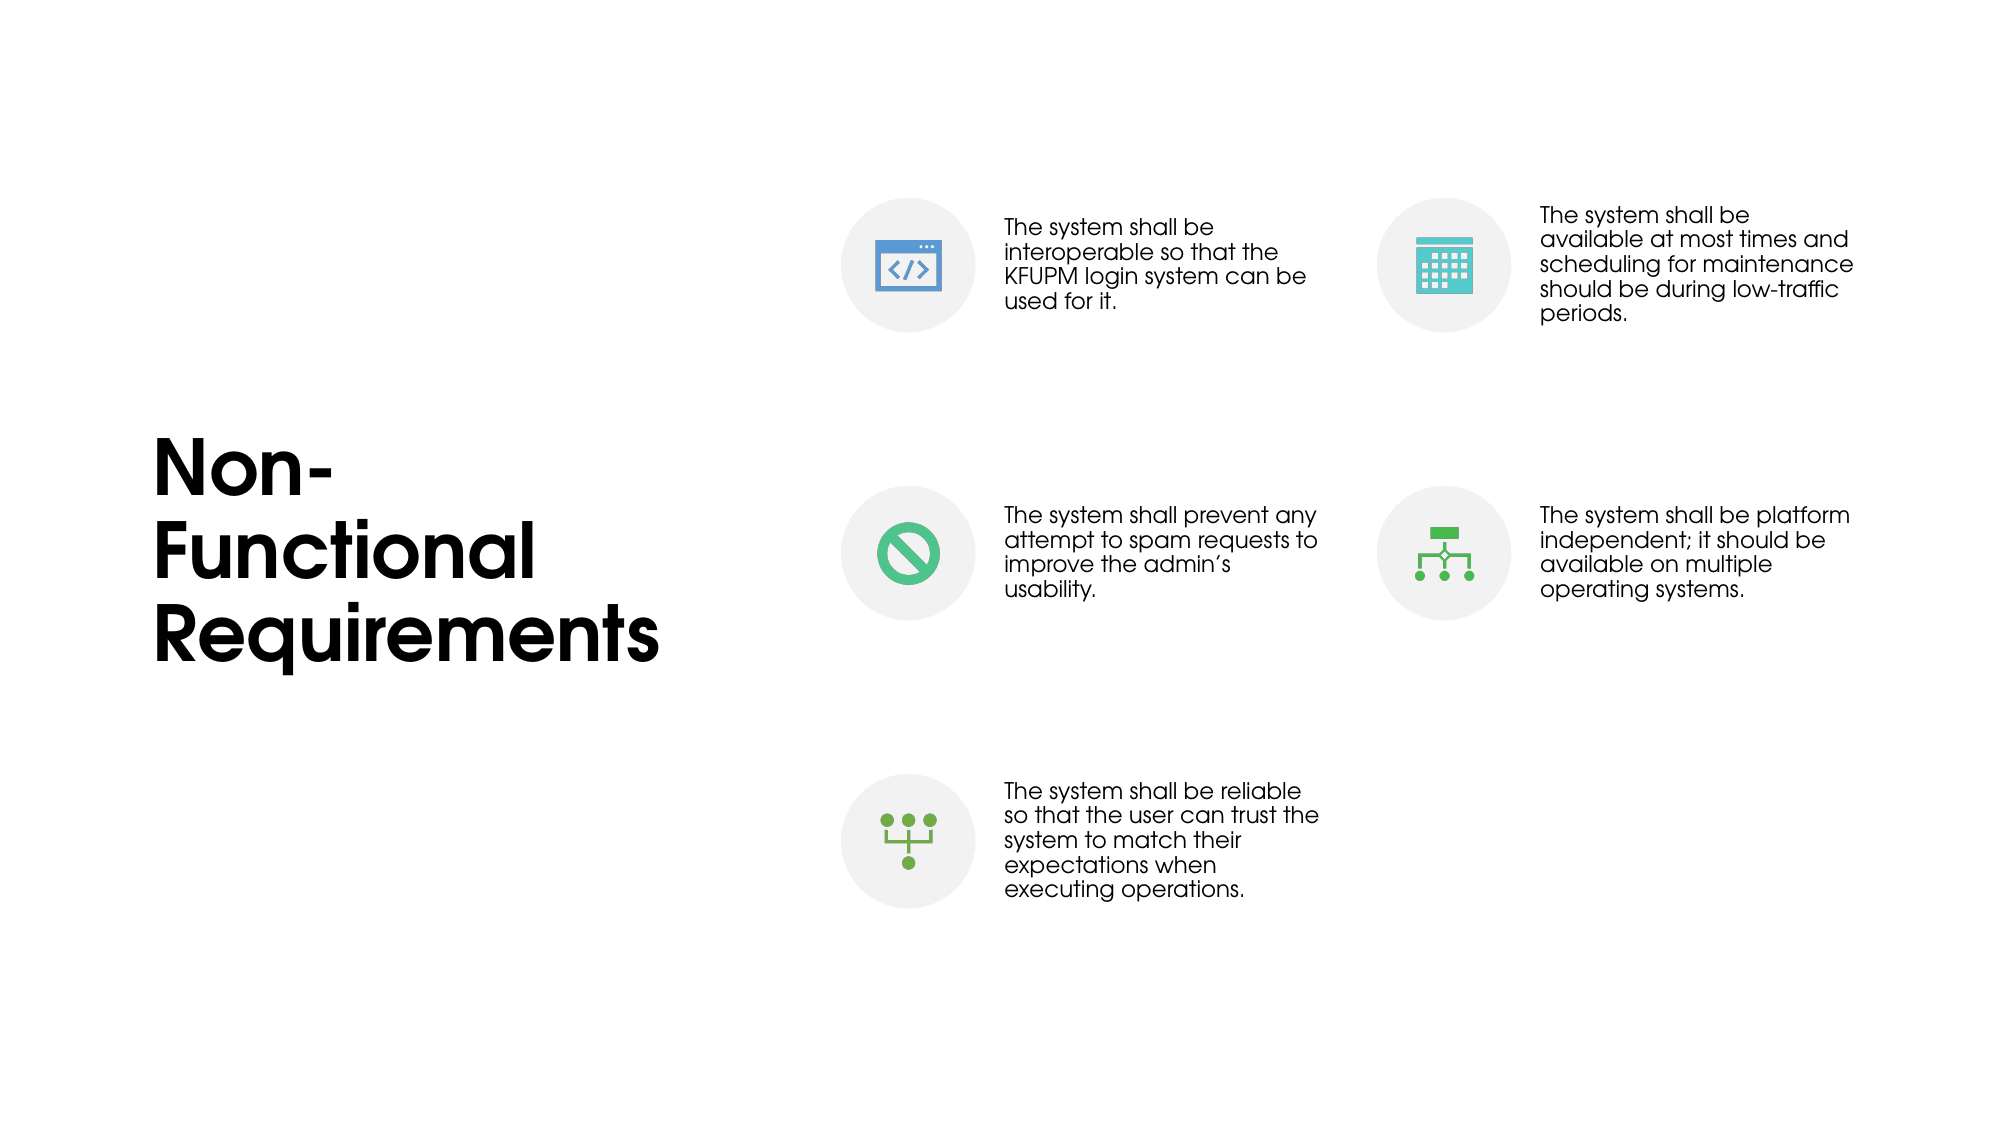

# Non-Functional Requirements
The system shall be interoperable so that the KFUPM login system can be used for it.
The system shall be available at most times and scheduling for maintenance should be during low-traffic periods.
The system shall prevent any attempt to spam requests to improve the admin’s usability.
The system shall be platform independent; it should be available on multiple operating systems.
The system shall be reliable so that the user can trust the system to match their expectations when executing operations.